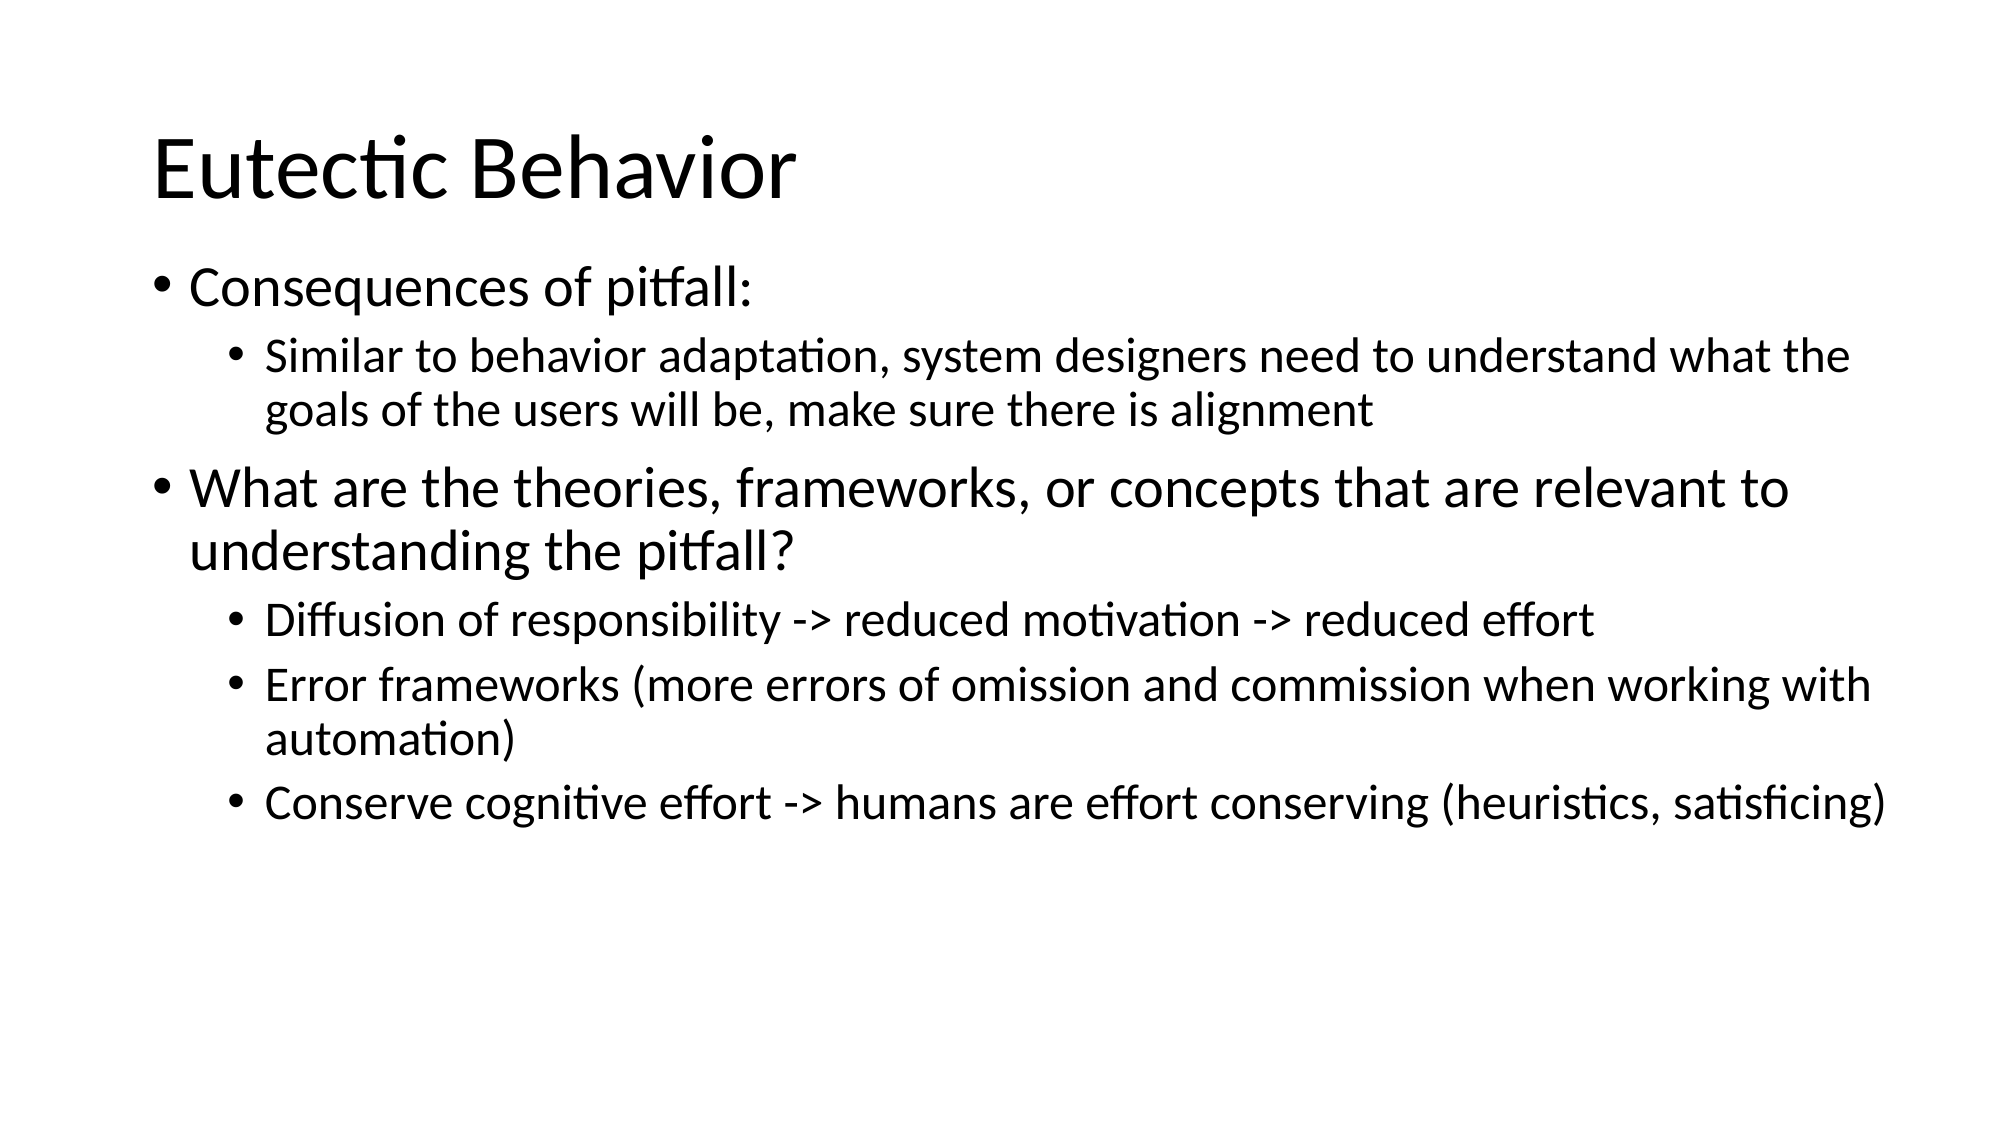

# Eutectic Behavior
Consequences of pitfall:
Similar to behavior adaptation, system designers need to understand what the goals of the users will be, make sure there is alignment
What are the theories, frameworks, or concepts that are relevant to understanding the pitfall?
Diffusion of responsibility -> reduced motivation -> reduced effort
Error frameworks (more errors of omission and commission when working with automation)
Conserve cognitive effort -> humans are effort conserving (heuristics, satisficing)